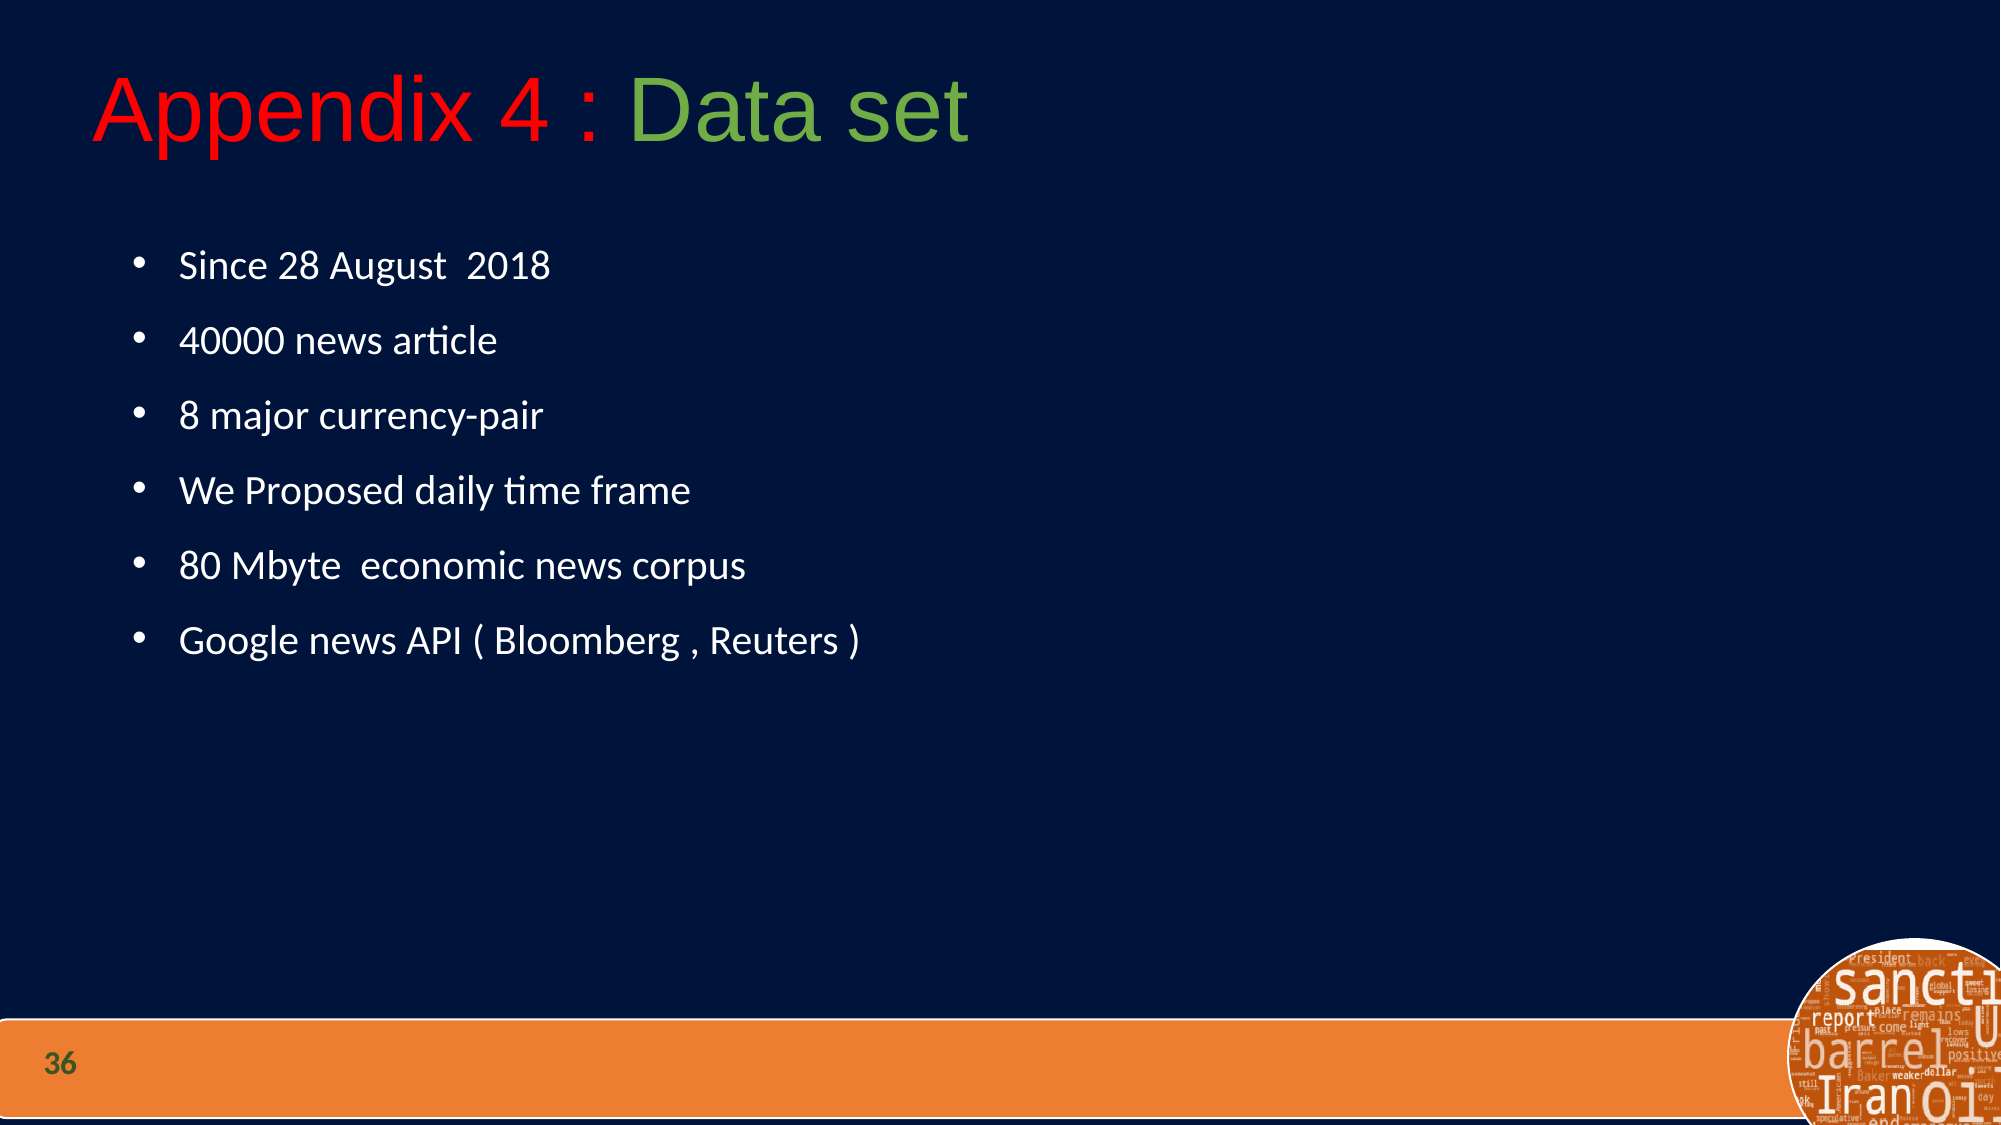

Appendix 4 : Data set

Since 28 August  2018
40000 news article
8 major currency-pair
We Proposed daily time frame
80 Mbyte  economic news corpus
Google news API ( Bloomberg , Reuters )

36